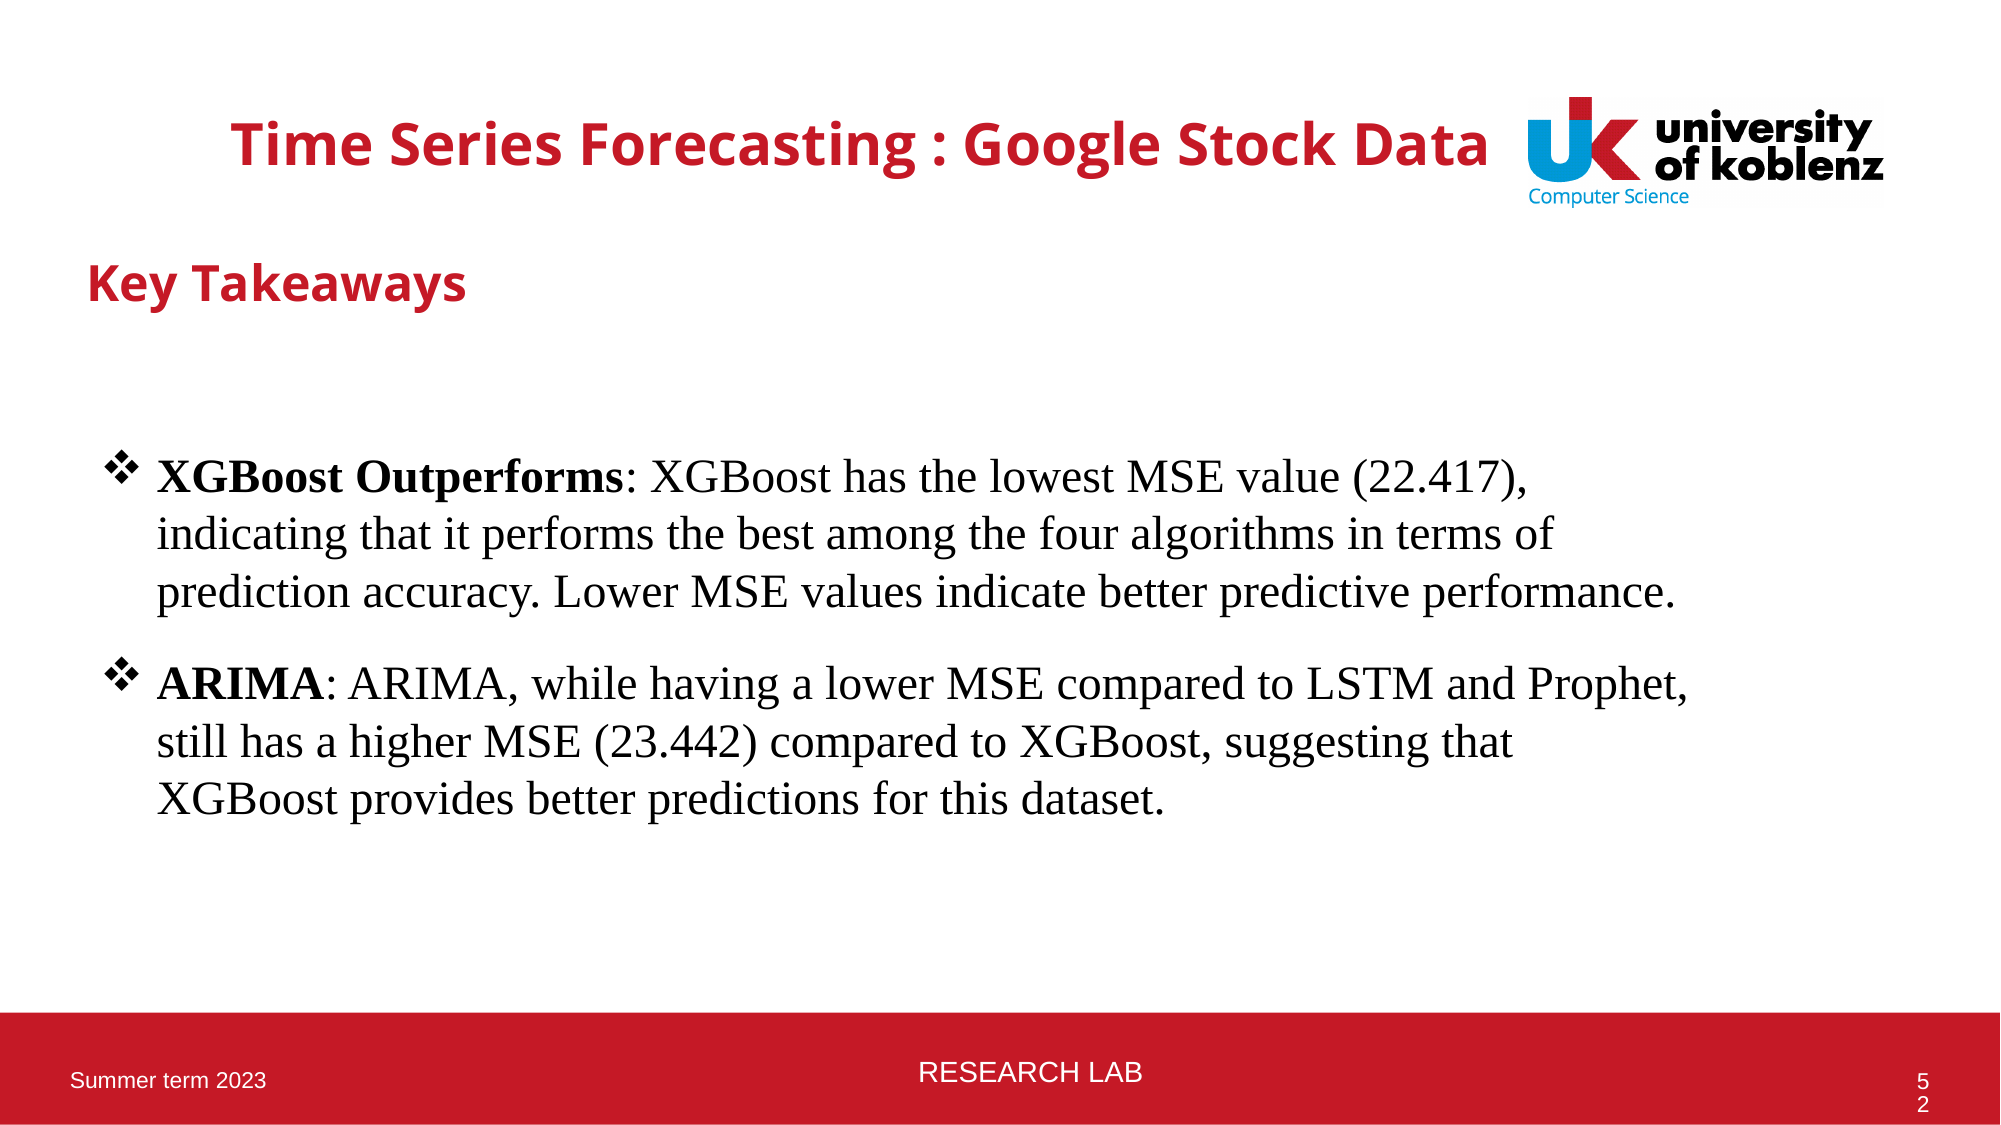

# Time Series Forecasting : Google Stock Data
Key Takeaways
XGBoost Outperforms: XGBoost has the lowest MSE value (22.417), indicating that it performs the best among the four algorithms in terms of prediction accuracy. Lower MSE values indicate better predictive performance.

ARIMA: ARIMA, while having a lower MSE compared to LSTM and Prophet, still has a higher MSE (23.442) compared to XGBoost, suggesting that XGBoost provides better predictions for this dataset.
RESEARCH LAB

Summer term 2023
52